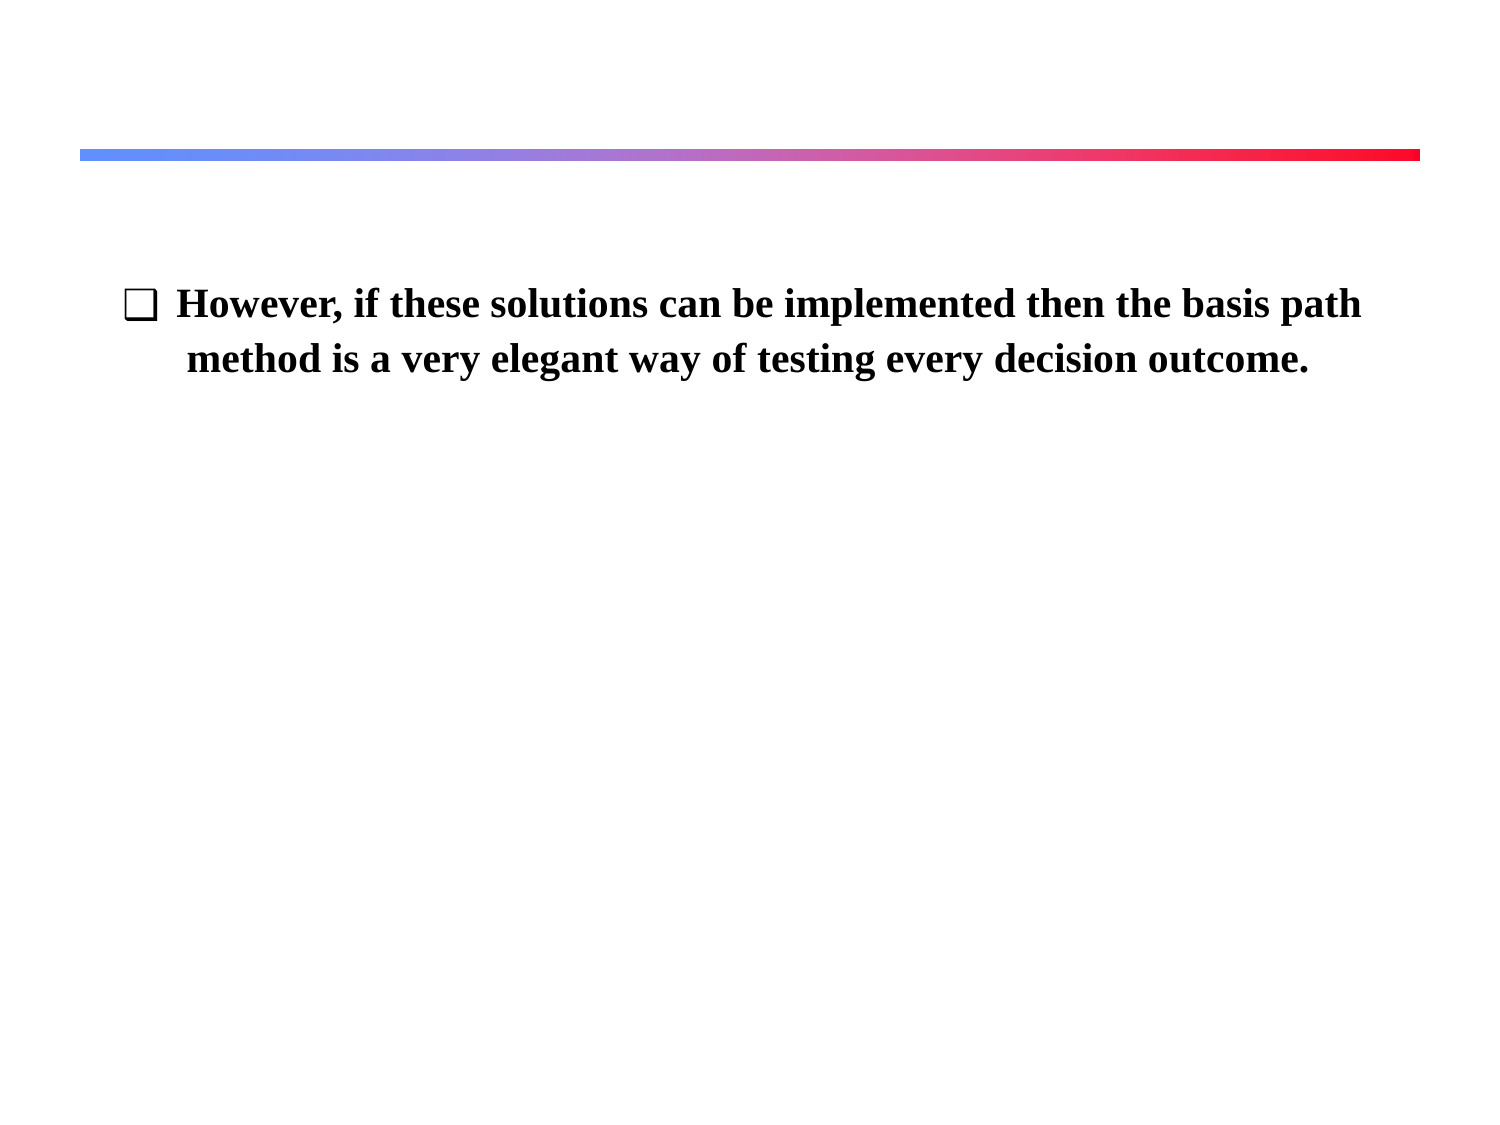

However, if these solutions can be implemented then the basis path  method is a very elegant way of testing every decision outcome.